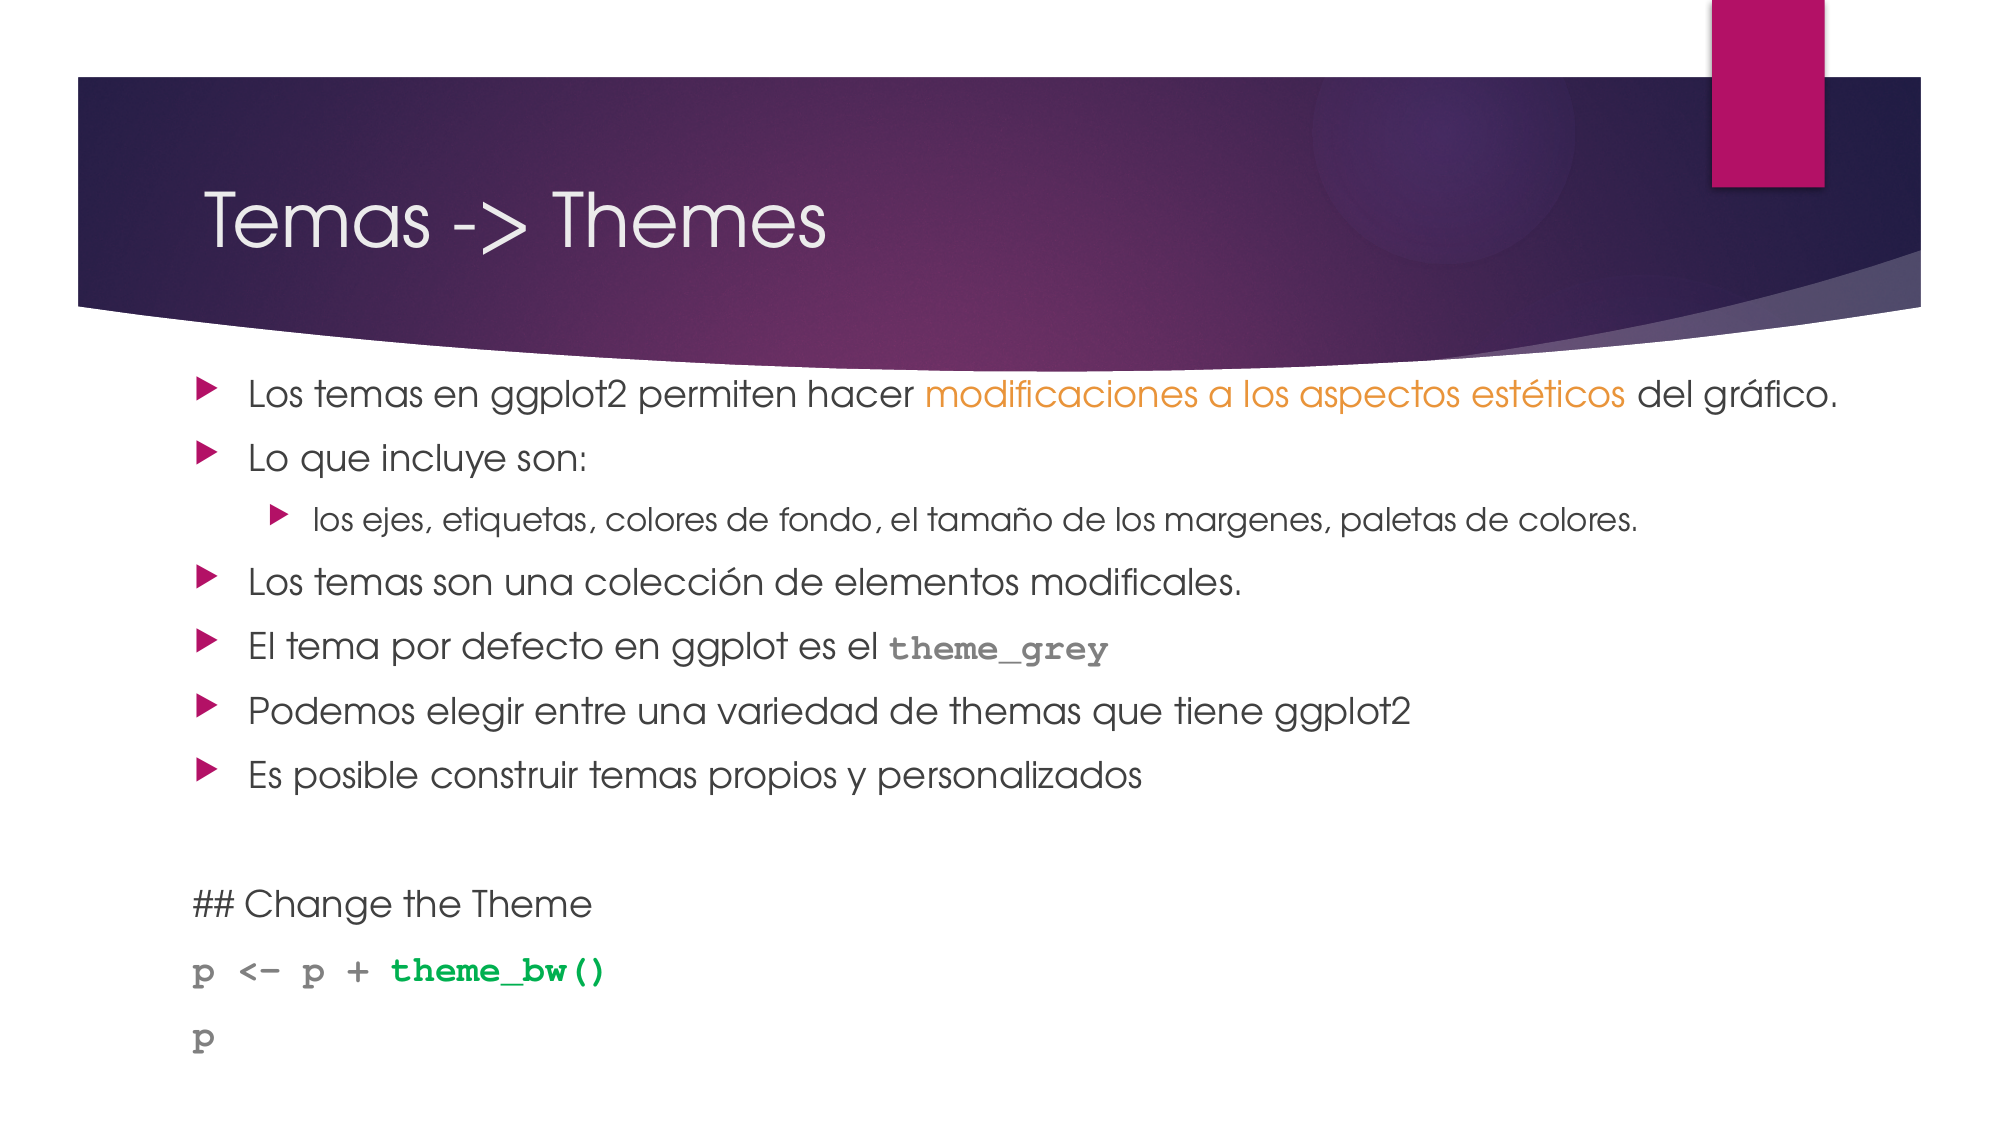

# Temas -> Themes
Los temas en ggplot2 permiten hacer modificaciones a los aspectos estéticos del gráfico.
Lo que incluye son:
los ejes, etiquetas, colores de fondo, el tamaño de los margenes, paletas de colores.
Los temas son una colección de elementos modificales.
El tema por defecto en ggplot es el theme_grey
Podemos elegir entre una variedad de themas que tiene ggplot2
Es posible construir temas propios y personalizados

## Change the Theme
p <- p + theme_bw()
p